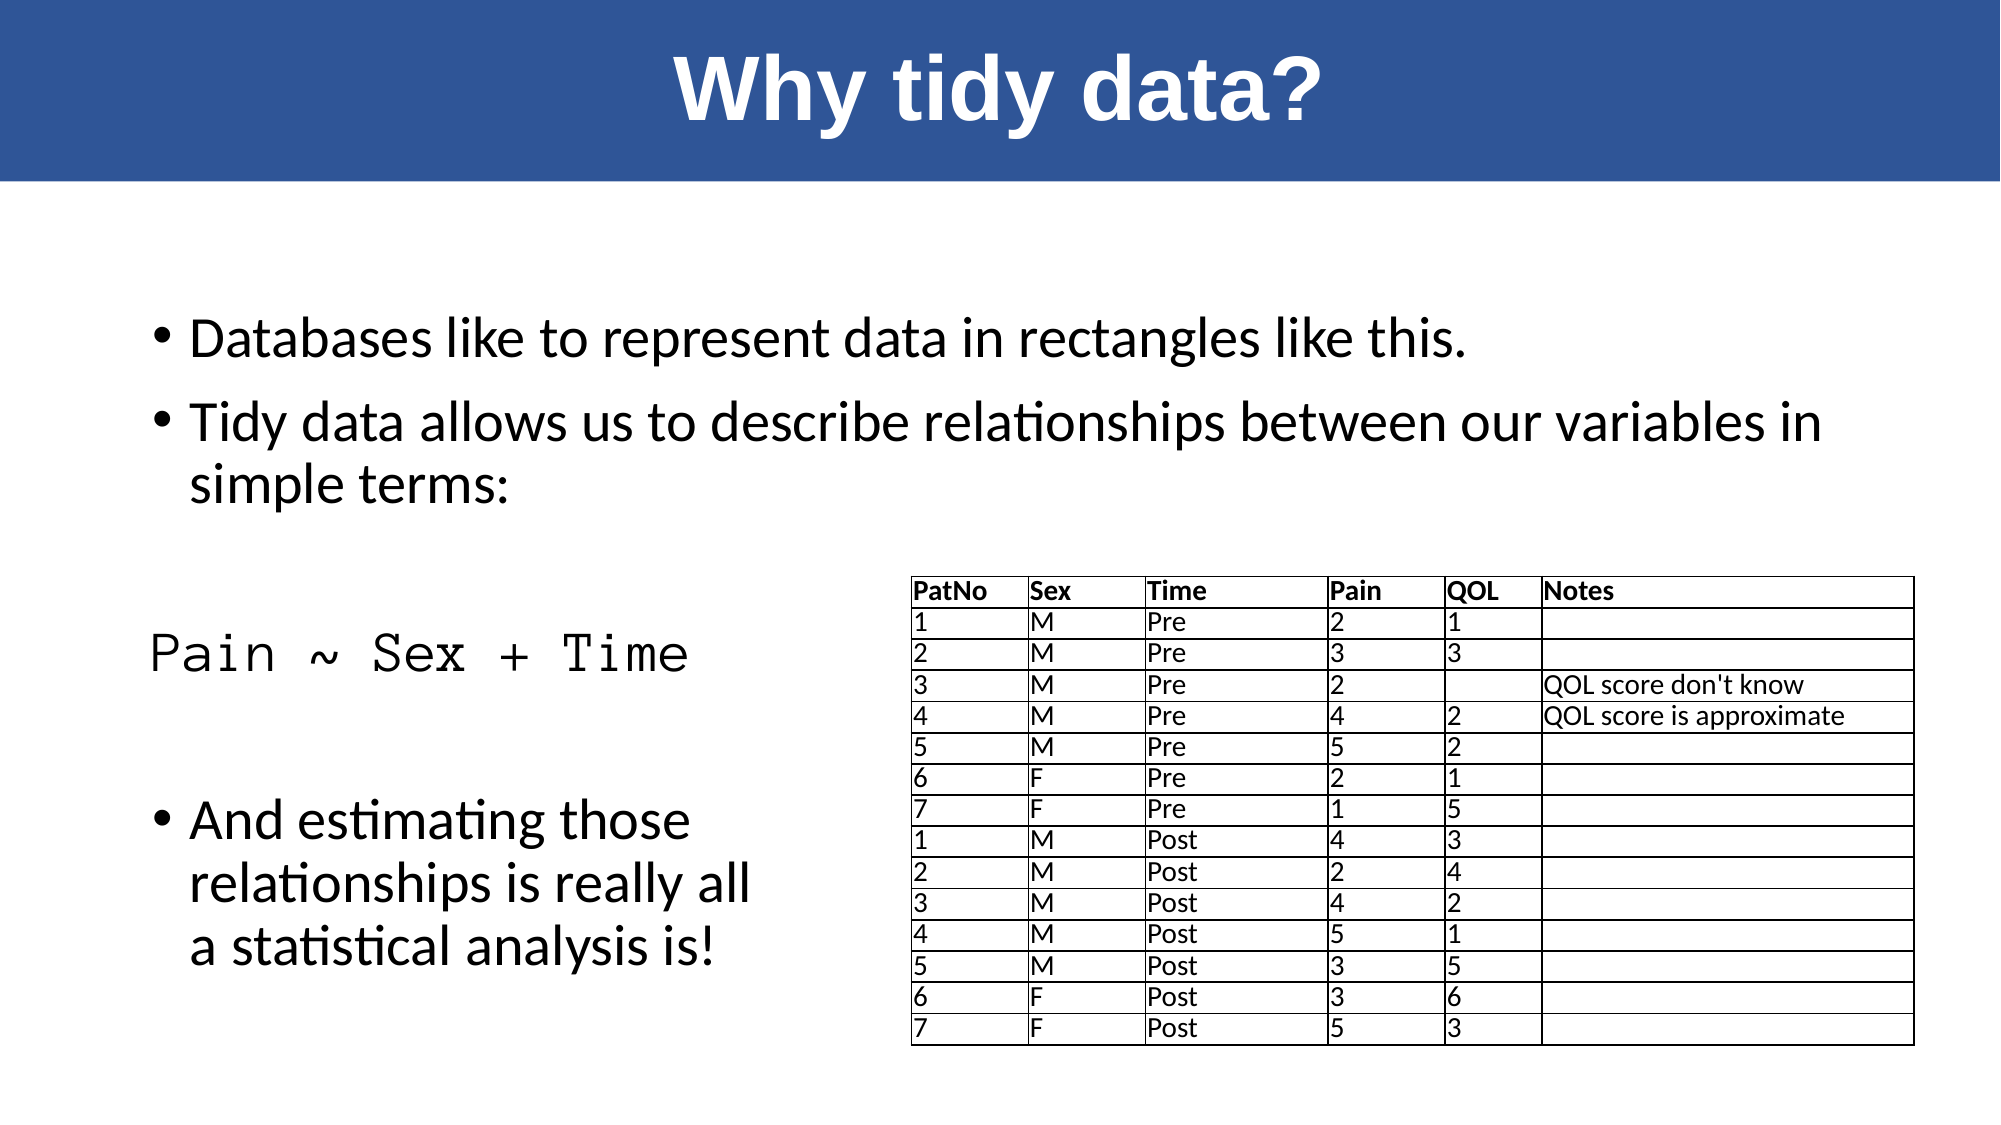

# Why tidy data?
Databases like to represent data in rectangles like this.
Tidy data allows us to describe relationships between our variables in simple terms:

Pain ~ Sex + Time

And estimating those
relationships is really all
a statistical analysis is!
| PatNo | Sex | Time | Pain | QOL | Notes |
| --- | --- | --- | --- | --- | --- |
| 1 | M | Pre | 2 | 1 |  |
| 2 | M | Pre | 3 | 3 |  |
| 3 | M | Pre | 2 |  | QOL score don't know |
| 4 | M | Pre | 4 | 2 | QOL score is approximate |
| 5 | M | Pre | 5 | 2 |  |
| 6 | F | Pre | 2 | 1 |  |
| 7 | F | Pre | 1 | 5 |  |
| 1 | M | Post | 4 | 3 |  |
| 2 | M | Post | 2 | 4 |  |
| 3 | M | Post | 4 | 2 |  |
| 4 | M | Post | 5 | 1 |  |
| 5 | M | Post | 3 | 5 |  |
| 6 | F | Post | 3 | 6 |  |
| 7 | F | Post | 5 | 3 |  |